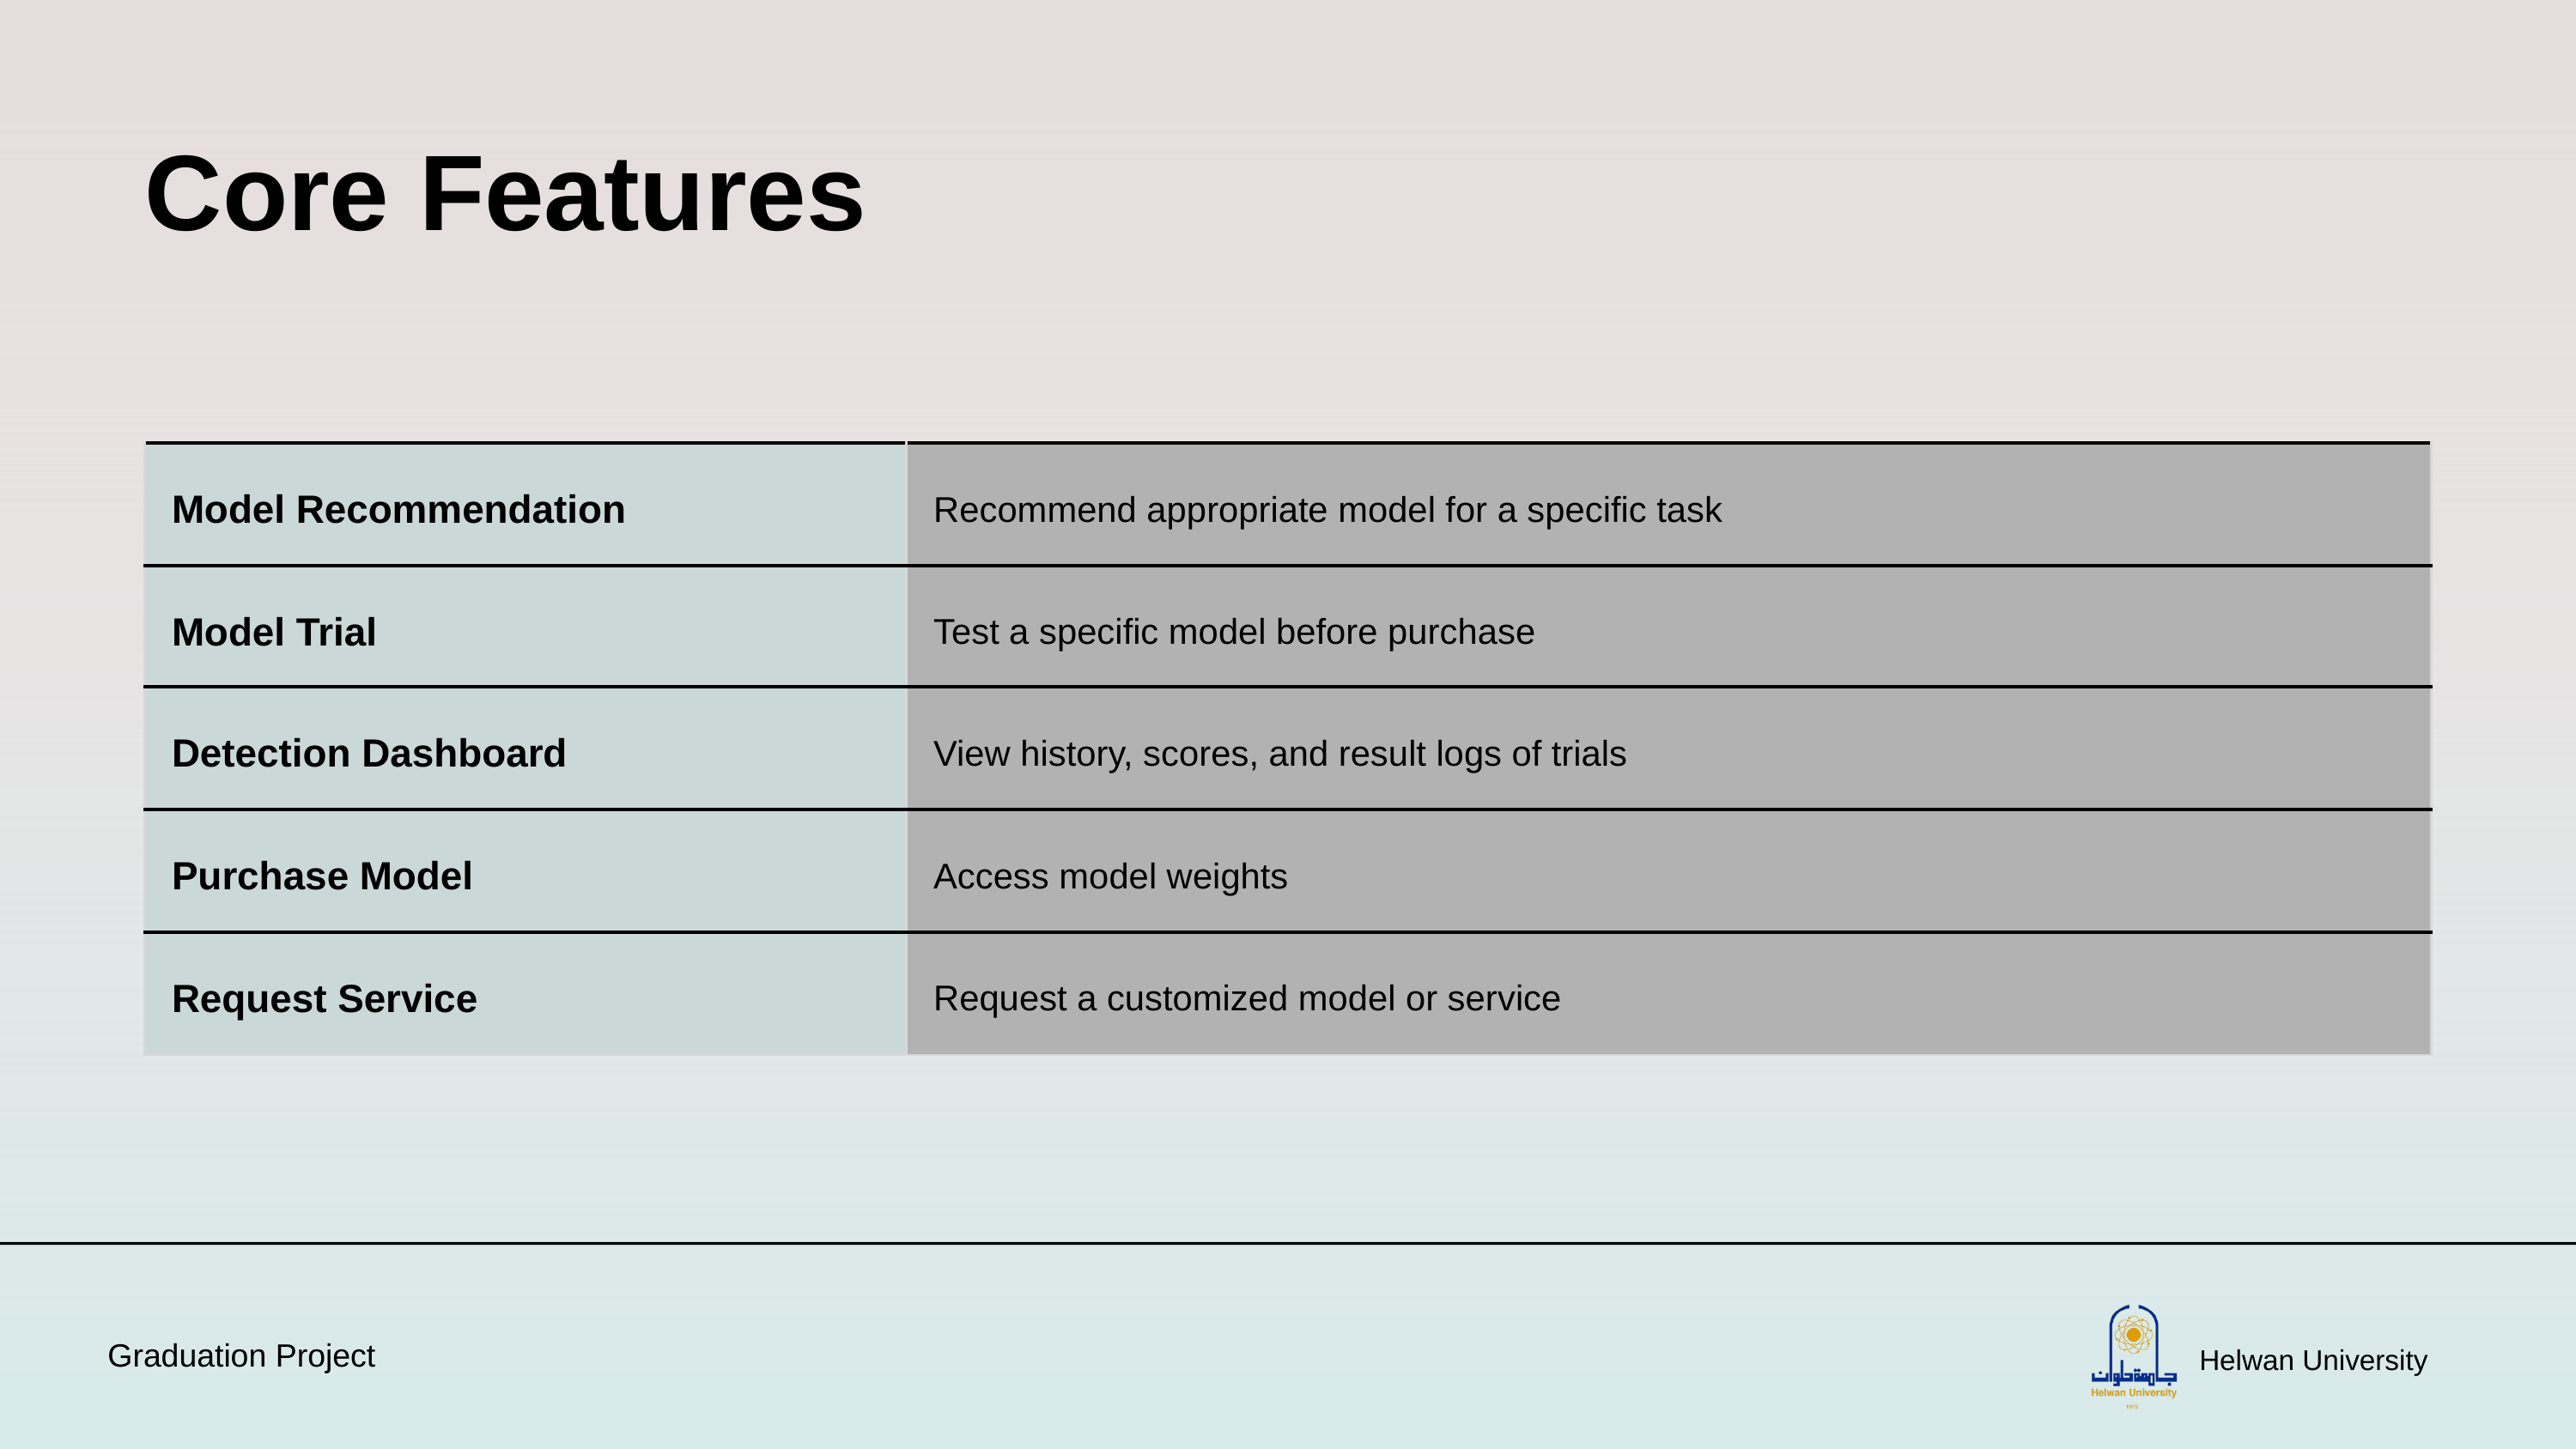

Core Features
| Model Recommendation | Recommend appropriate model for a specific task |
| --- | --- |
| Model Trial | Test a specific model before purchase |
| Detection Dashboard | View history, scores, and result logs of trials |
| Purchase Model | Access model weights |
| Request Service | Request a customized model or service |

Helwan University
Graduation Project